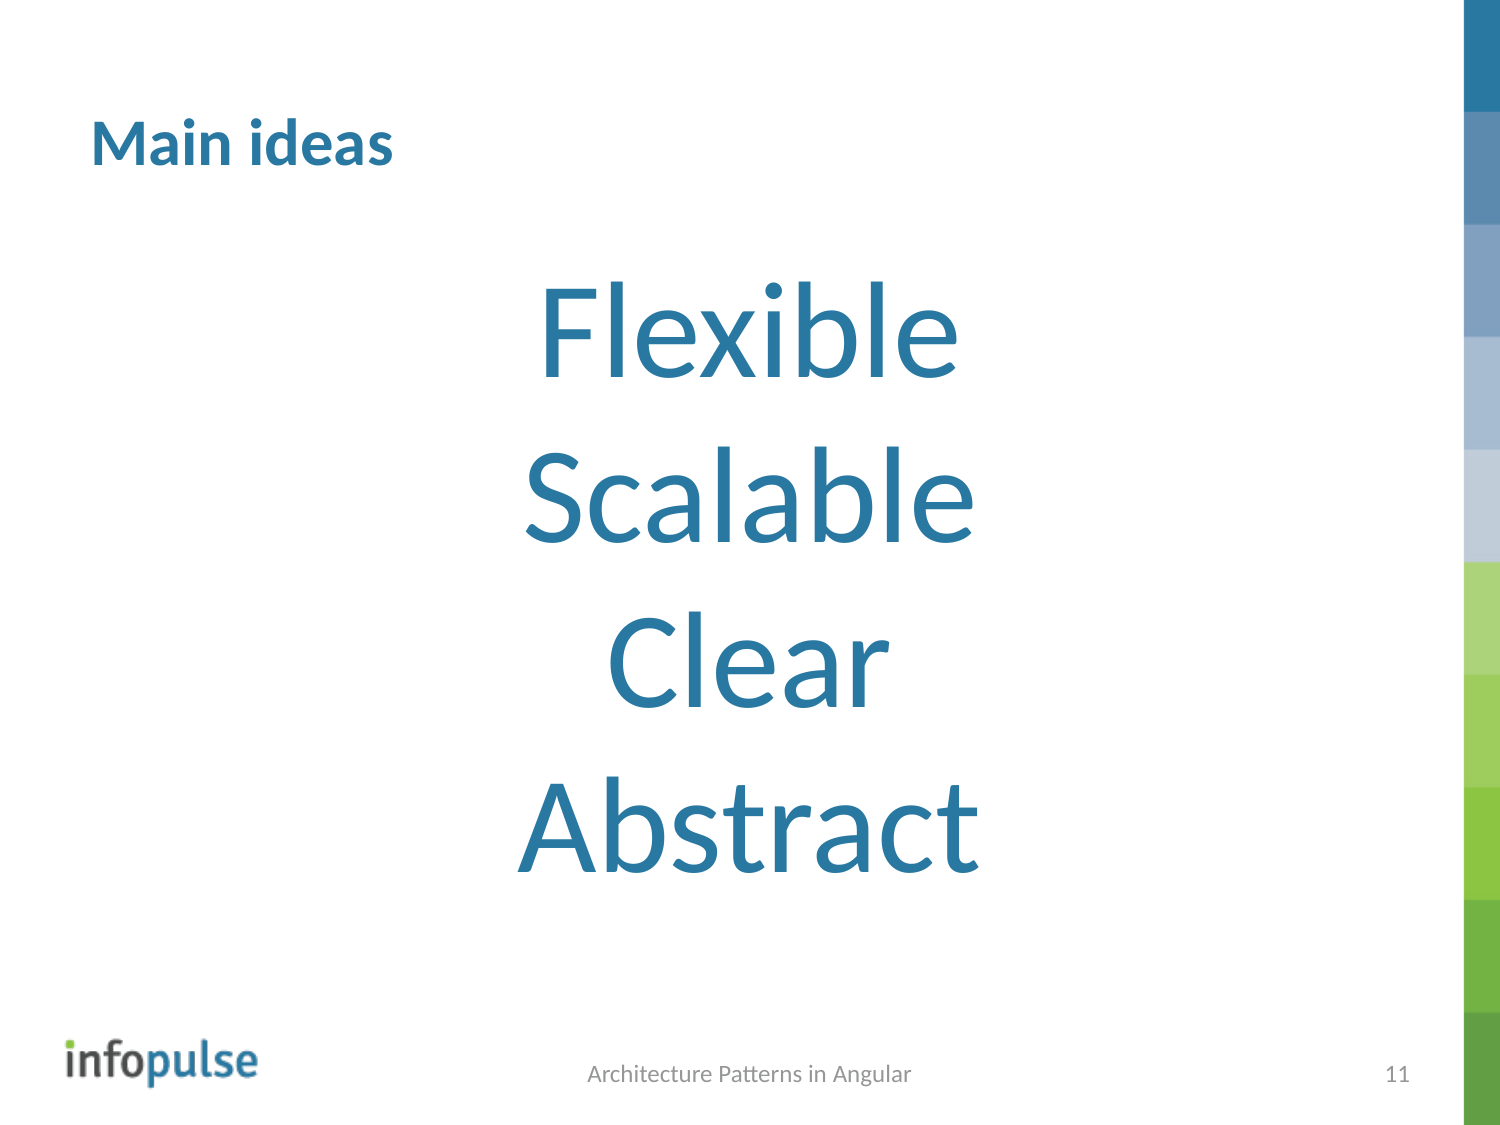

# Main ideas
Flexible
Scalable
Clear
Abstract
Architecture Patterns in Angular
11